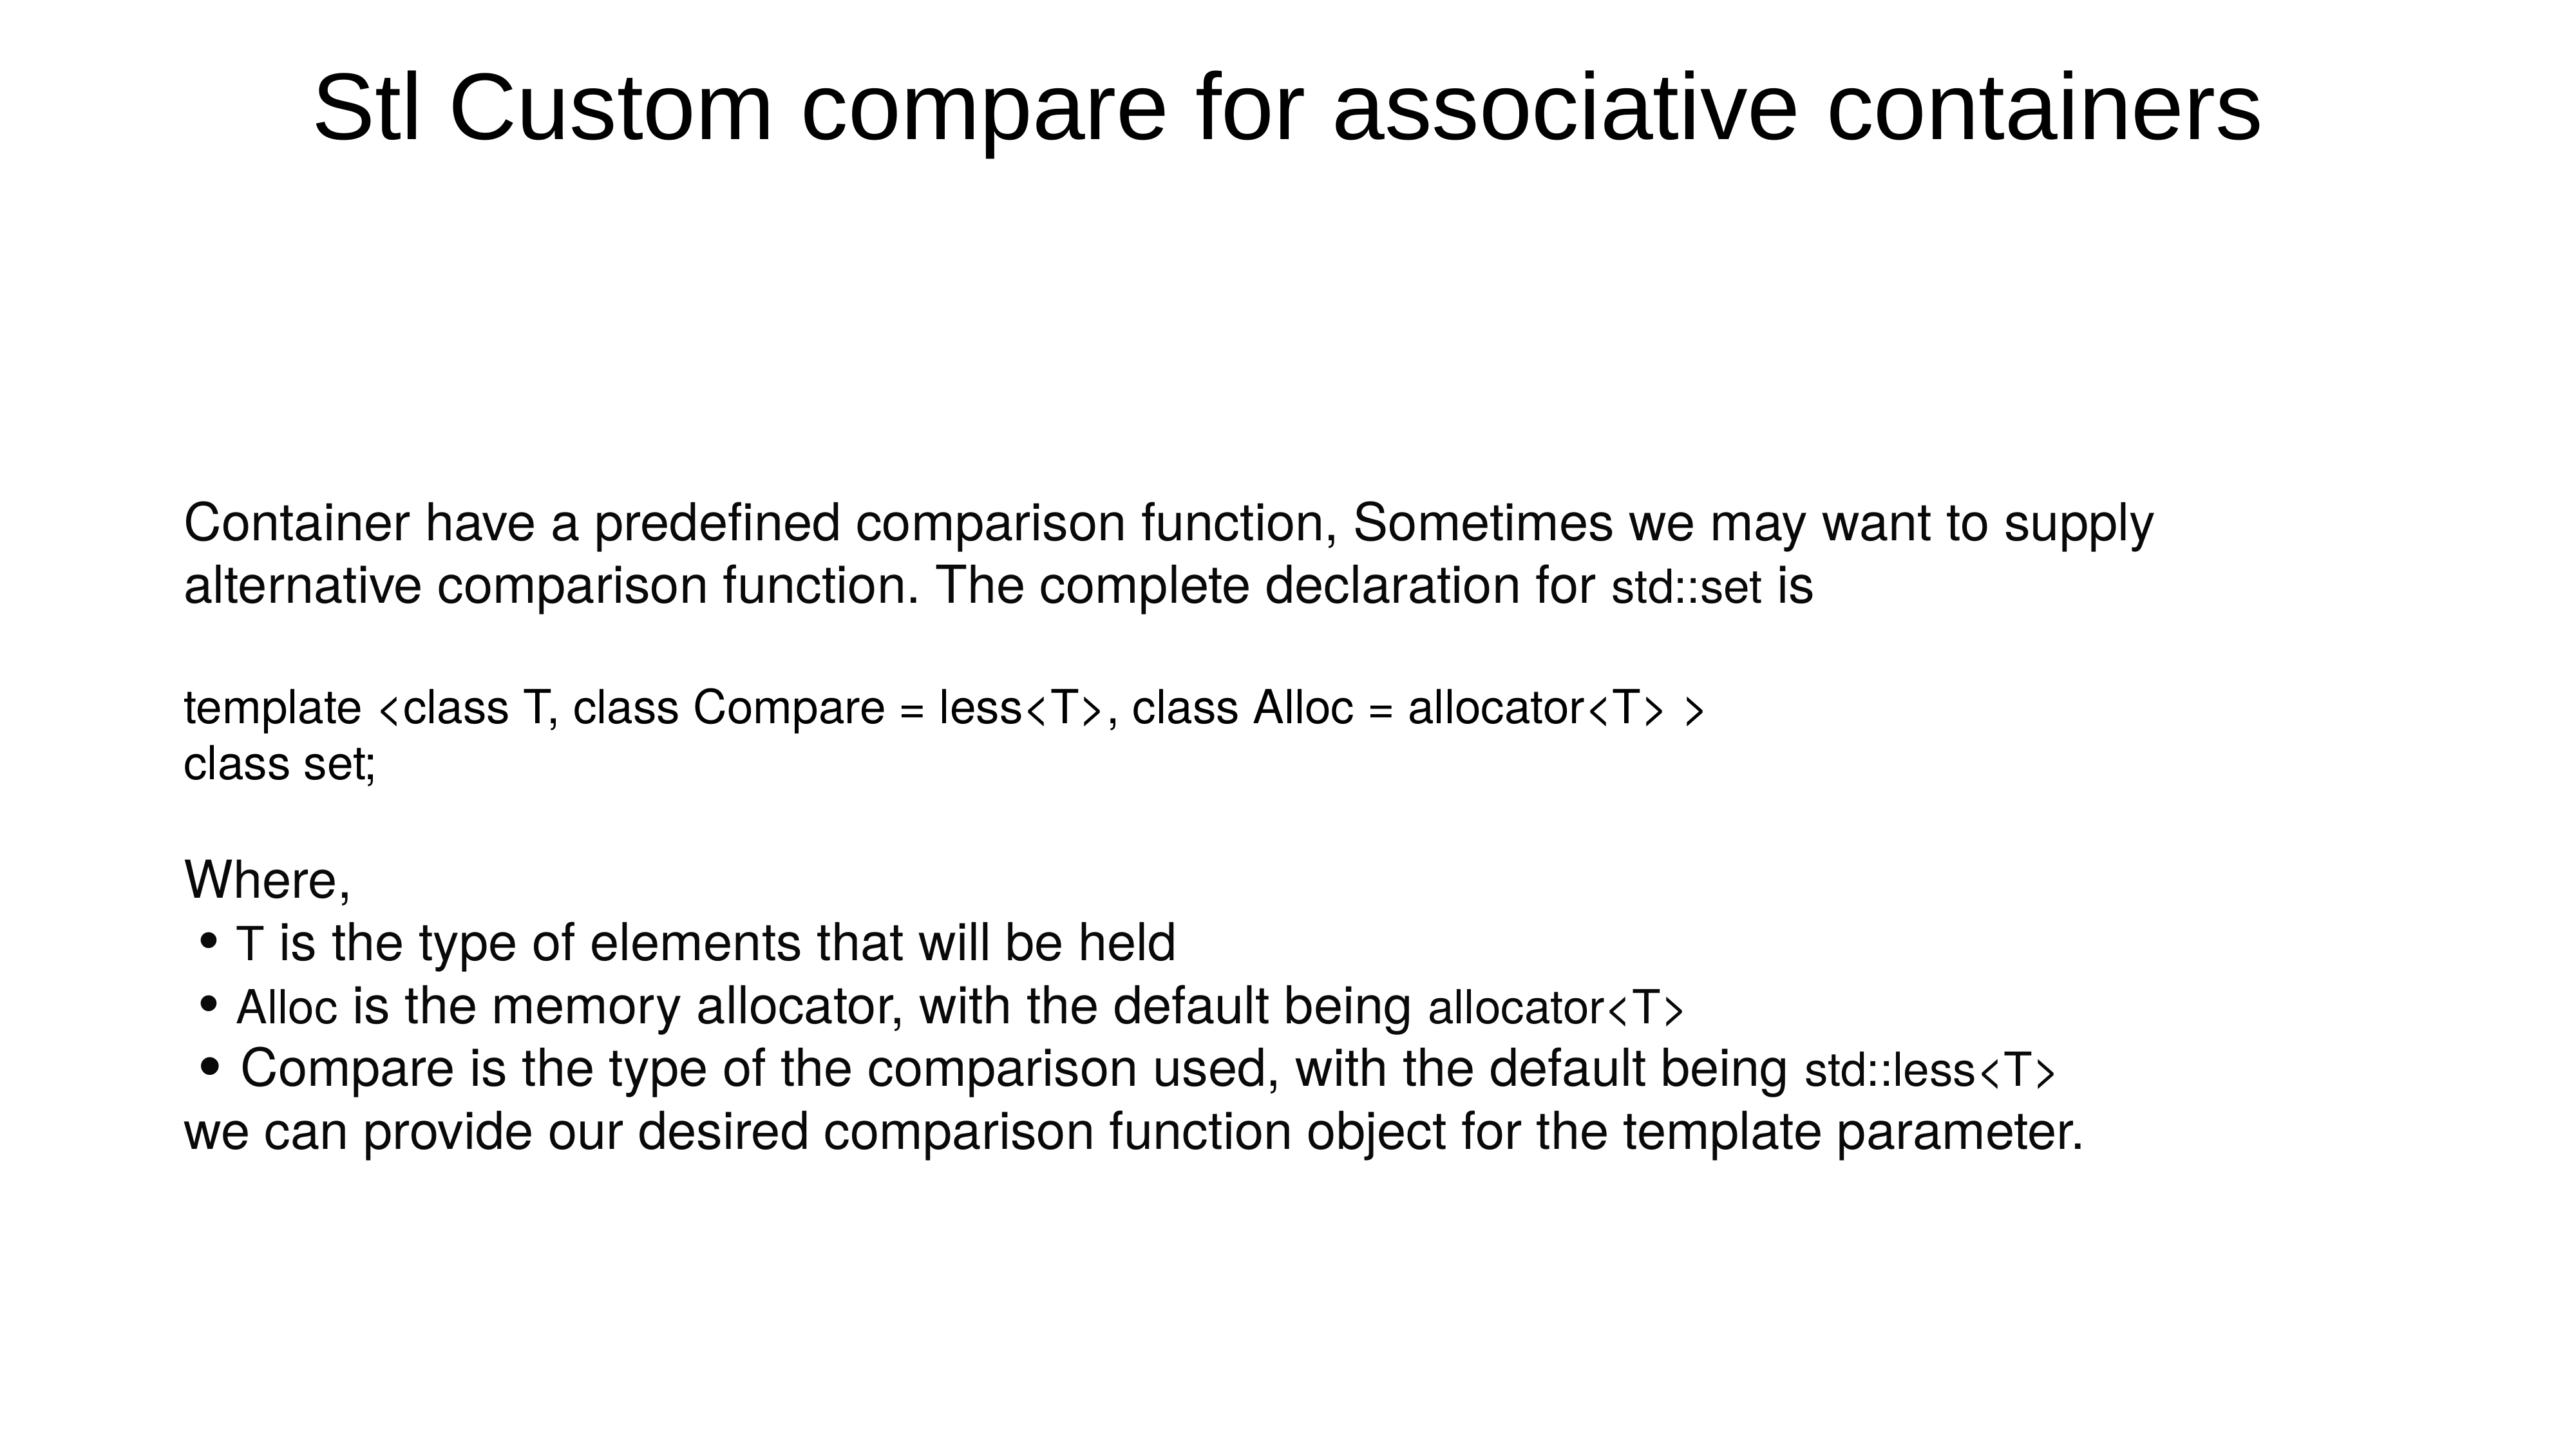

# Stl Custom compare for associative containers

Container have a predefined comparison function, Sometimes we may want to supply alternative comparison function. The complete declaration for std::set is
template <class T, class Compare = less<T>, class Alloc = allocator<T> >
class set;

Where,
T is the type of elements that will be held
Alloc is the memory allocator, with the default being allocator<T>
Compare is the type of the comparison used, with the default being std::less<T>
we can provide our desired comparison function object for the template parameter.